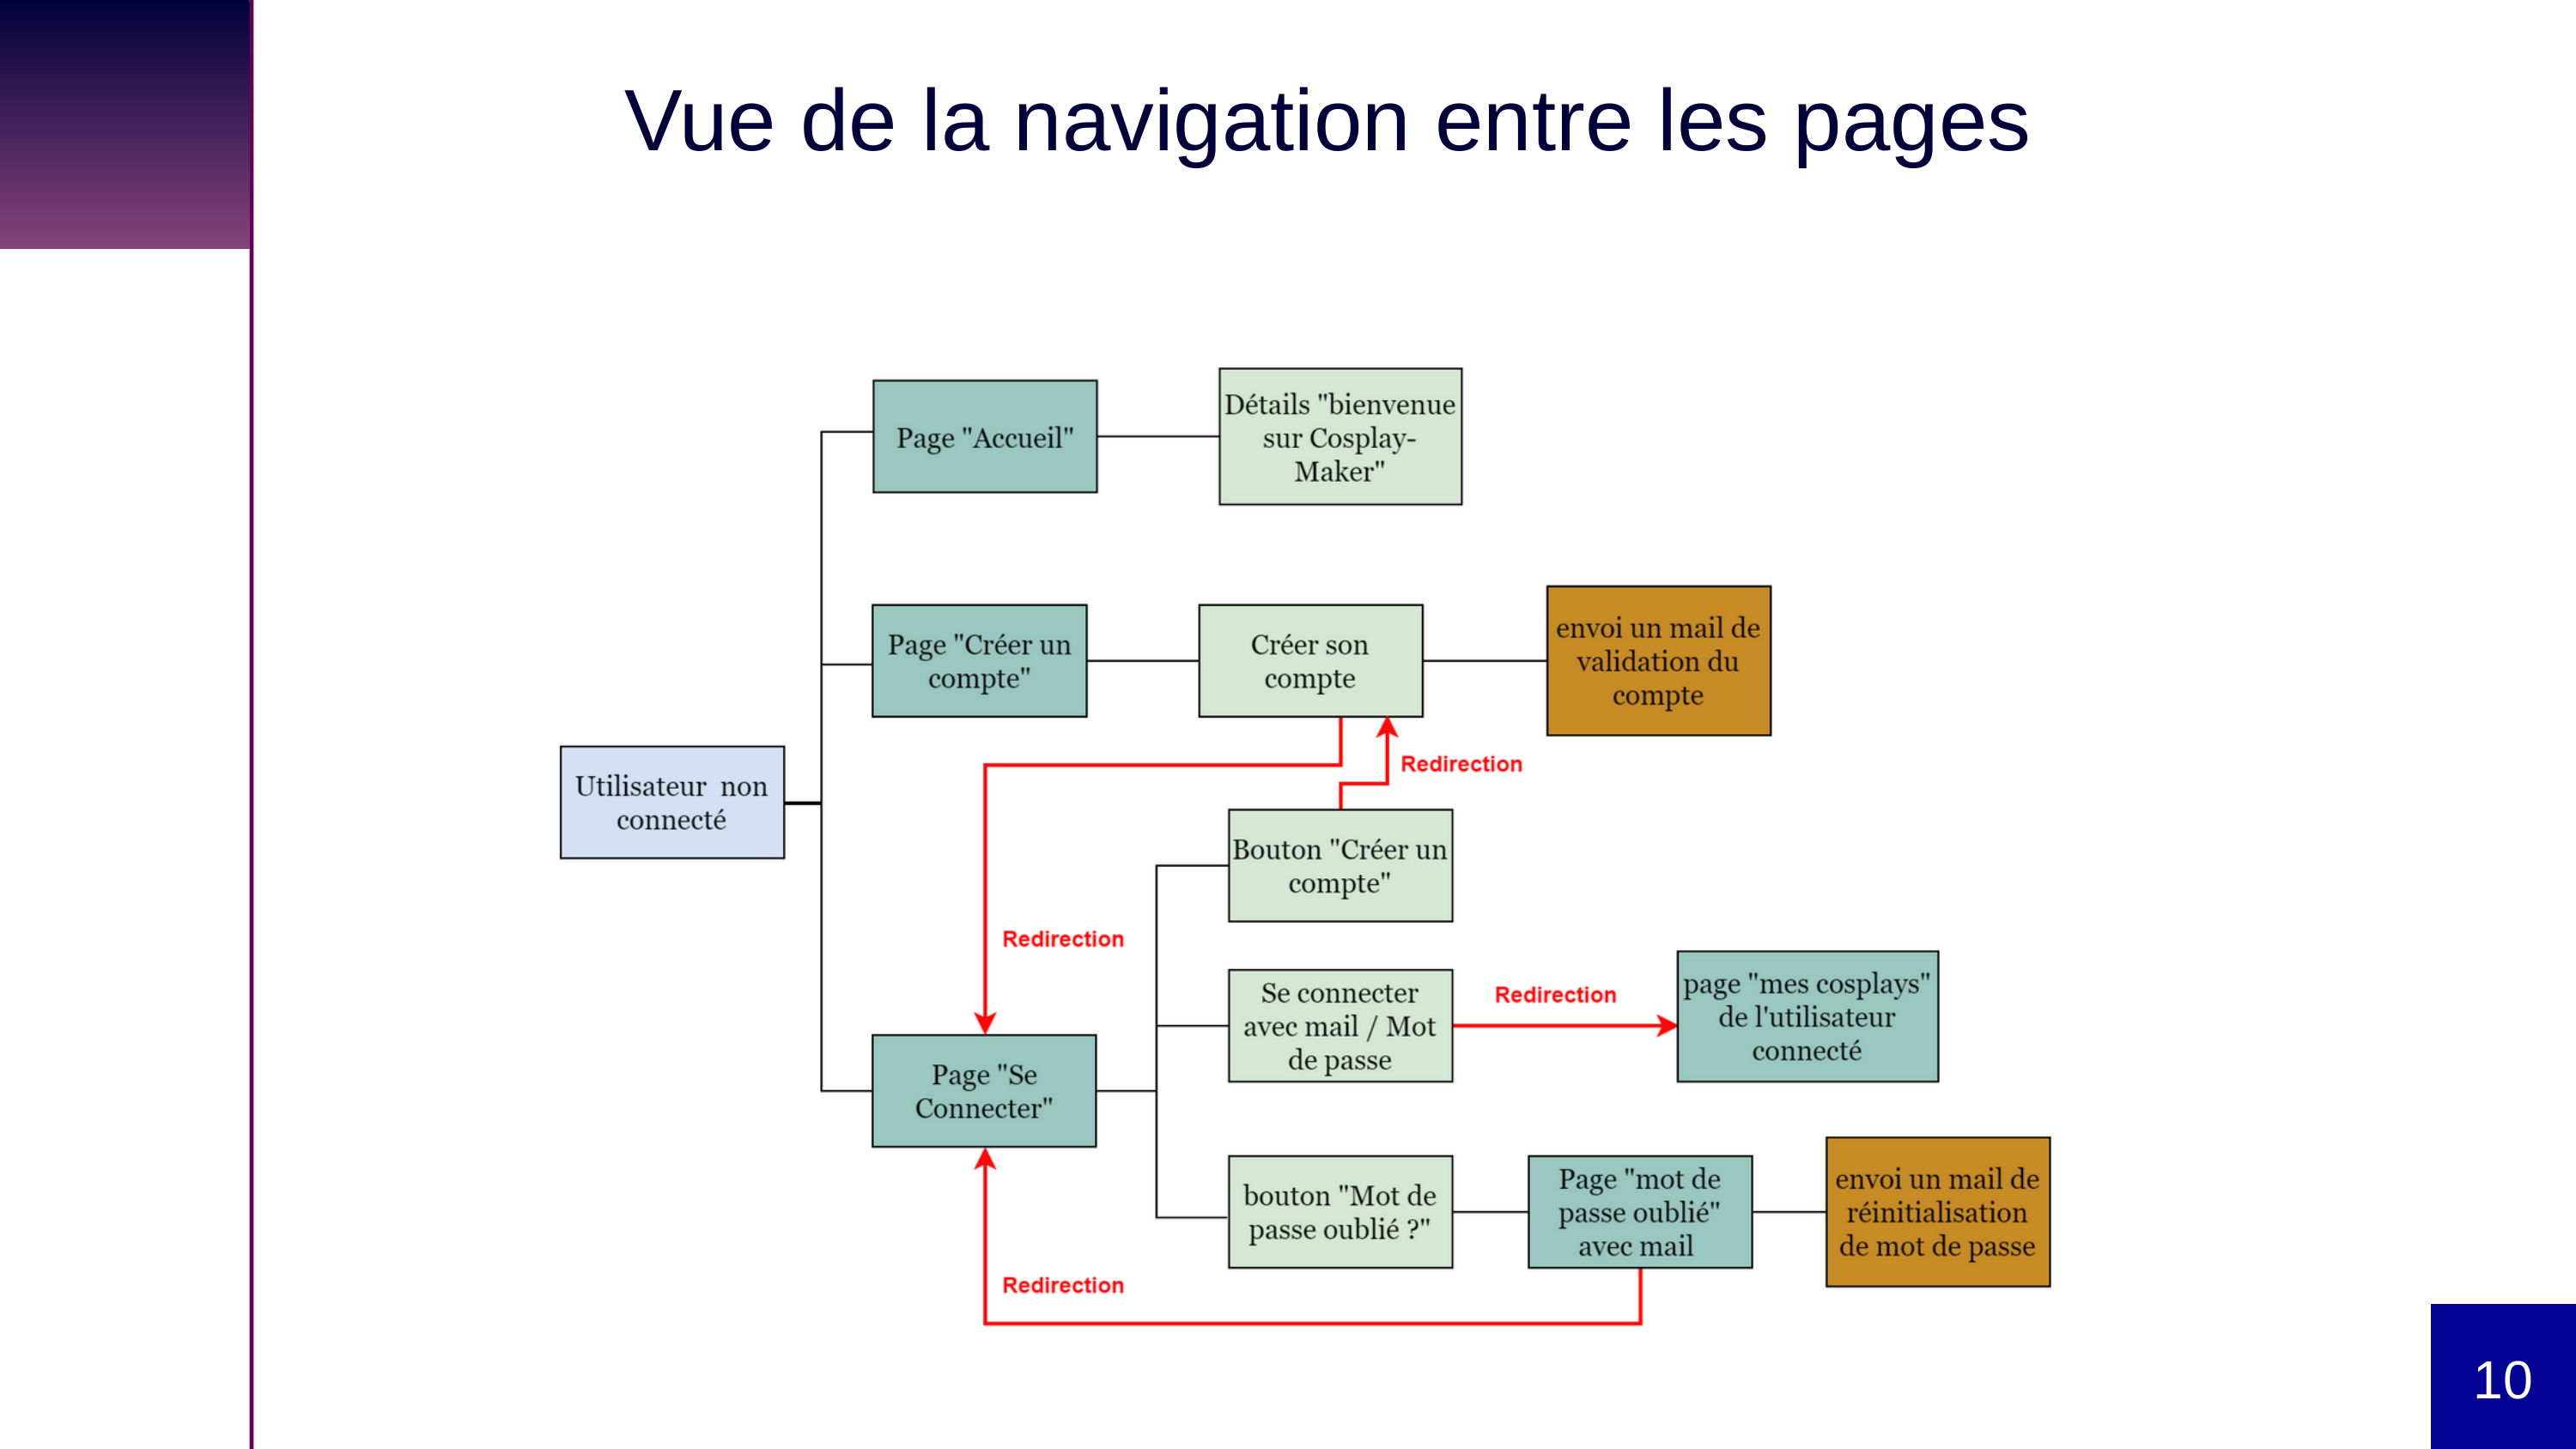

Vue de la navigation entre les pages

10